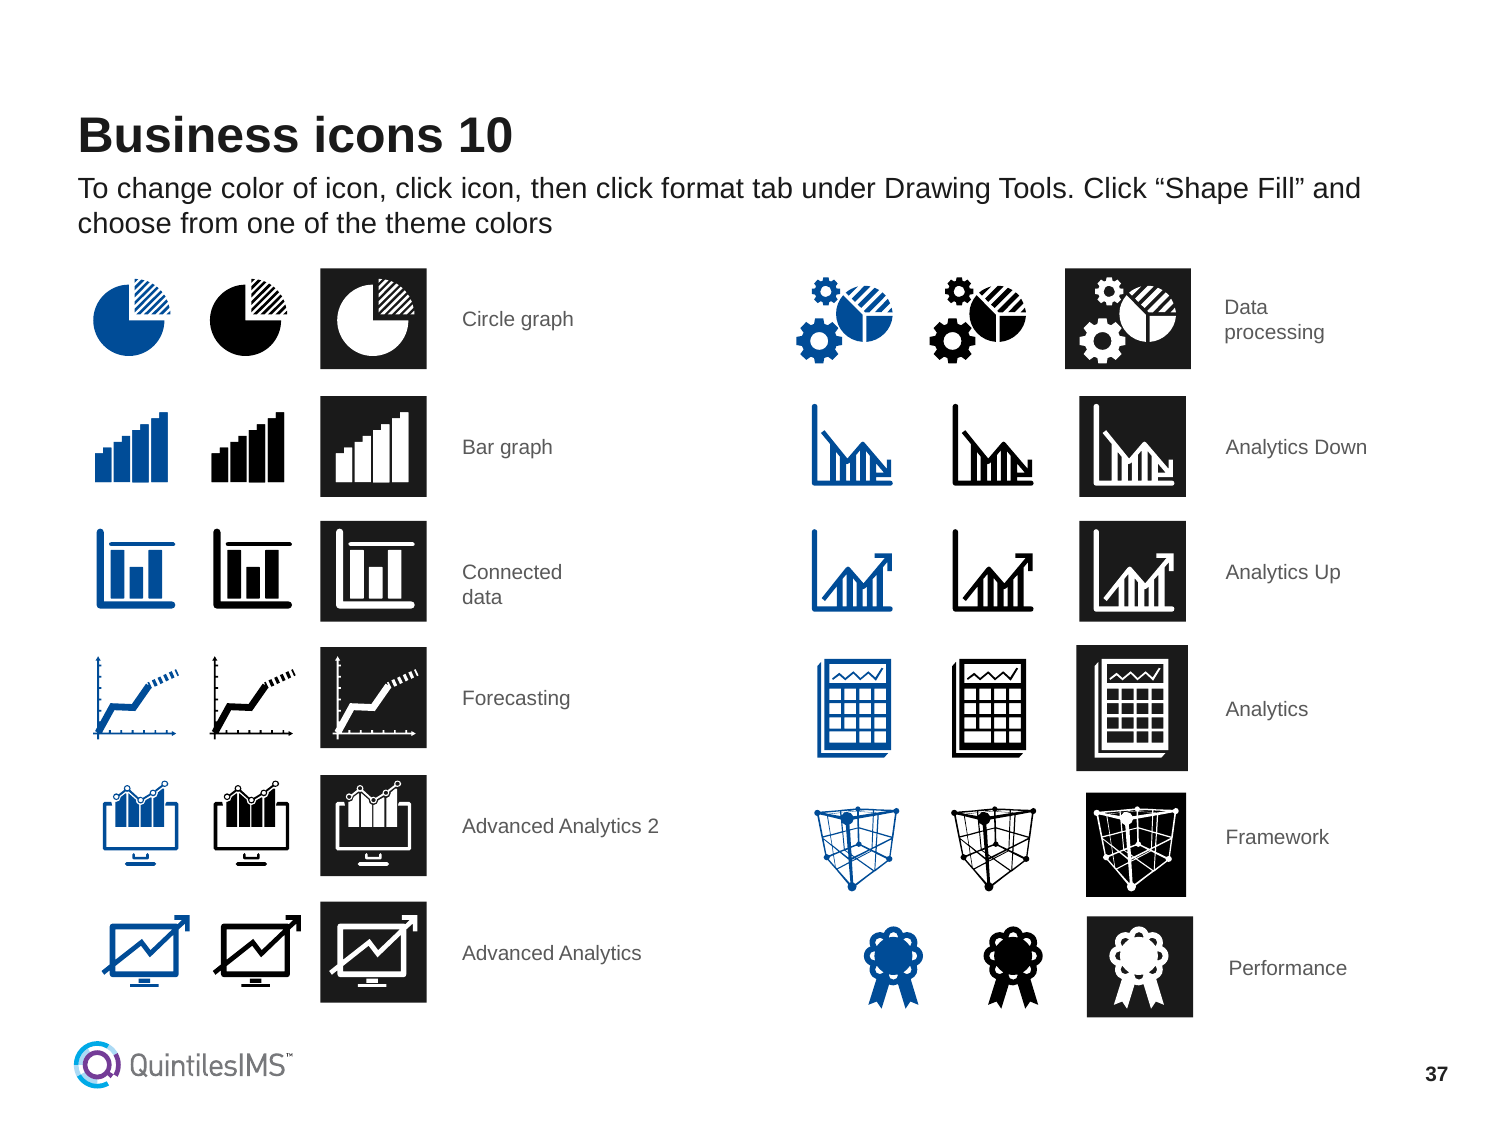

# Business icons 10
To change color of icon, click icon, then click format tab under Drawing Tools. Click “Shape Fill” and choose from one of the theme colors

Data processing
Circle graph

Bar graph
Analytics Down

Connected data
Analytics Up

Forecasting
Analytics

Advanced Analytics 2

Framework

Advanced Analytics
Performance